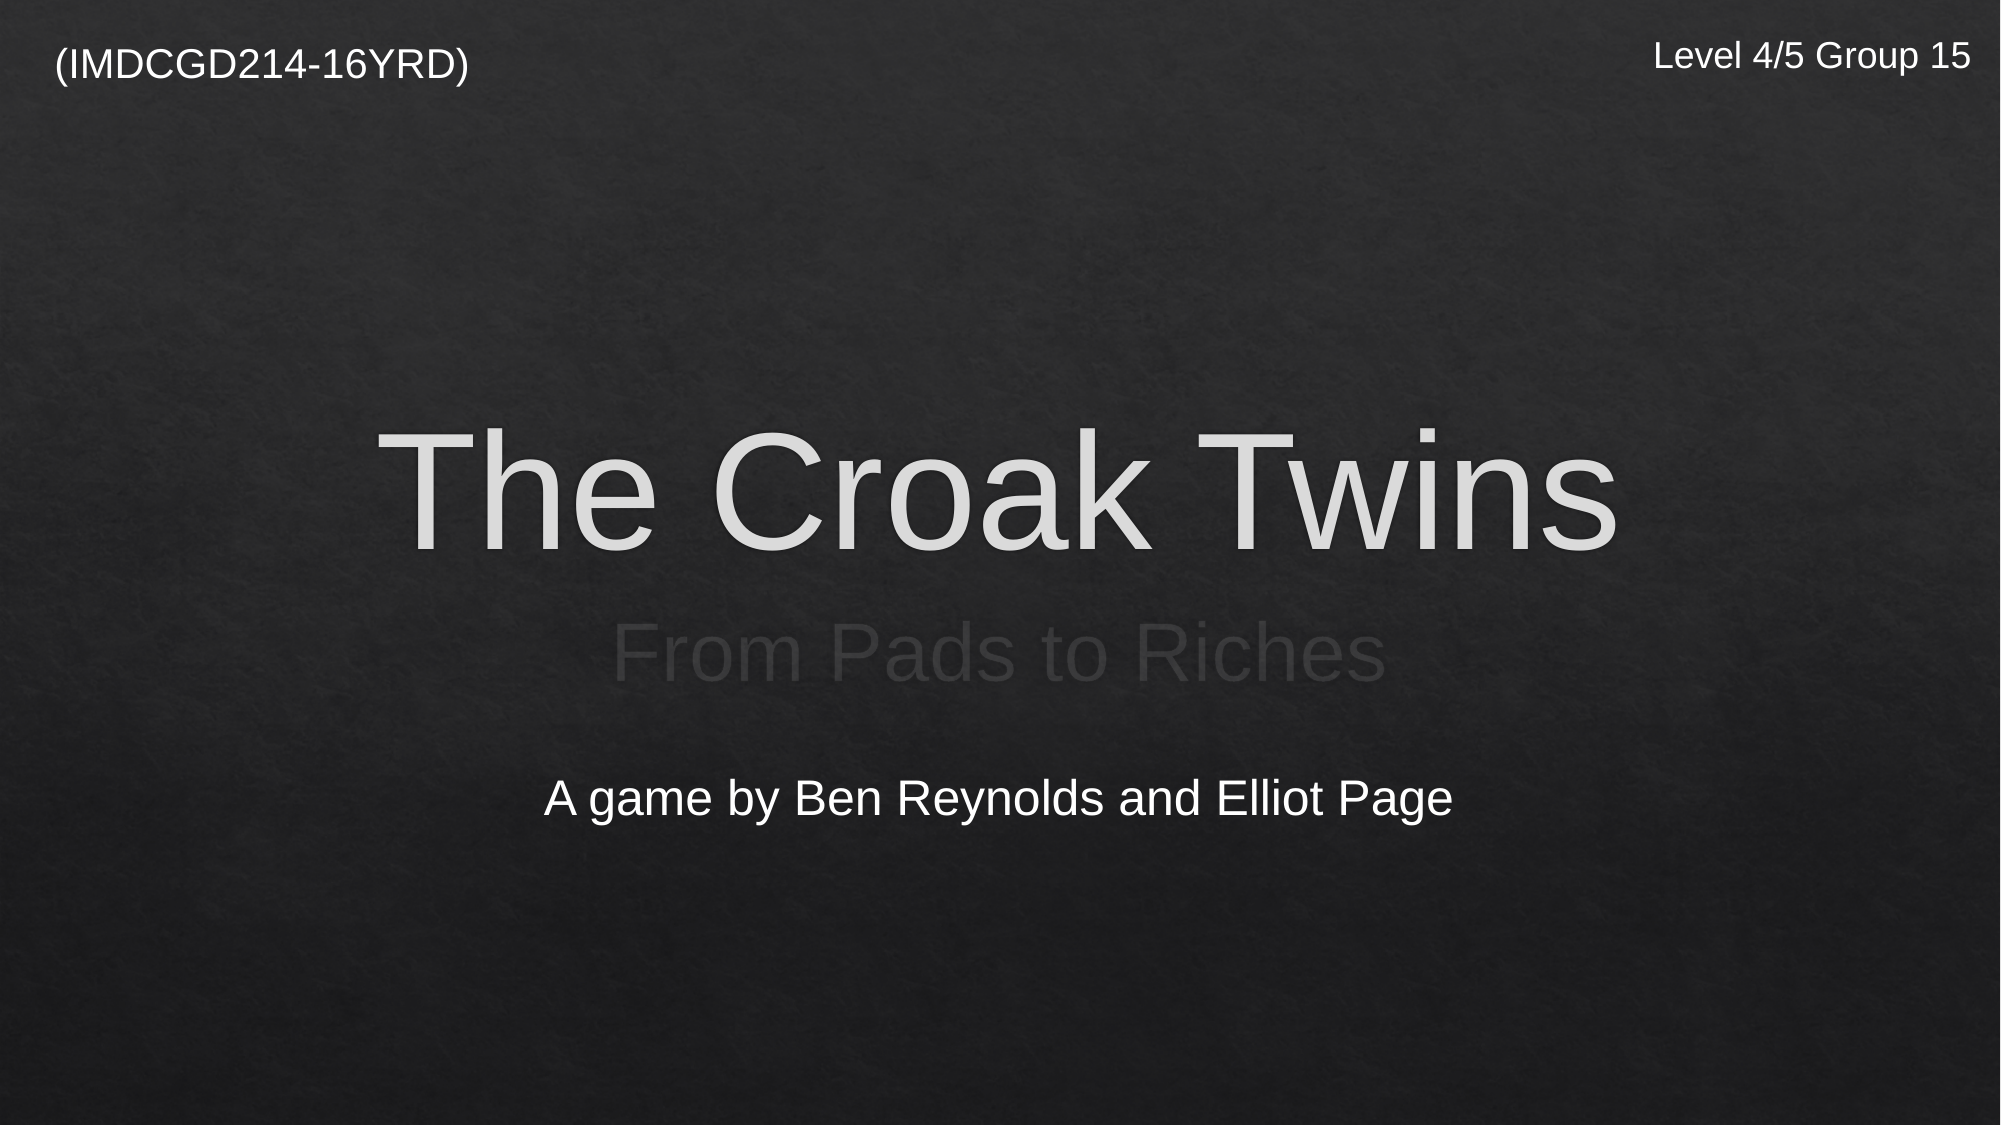

Level 4/5 Group 15
(IMDCGD214-16YRD)
# The Croak Twins
From Pads to Riches
A game by Ben Reynolds and Elliot Page